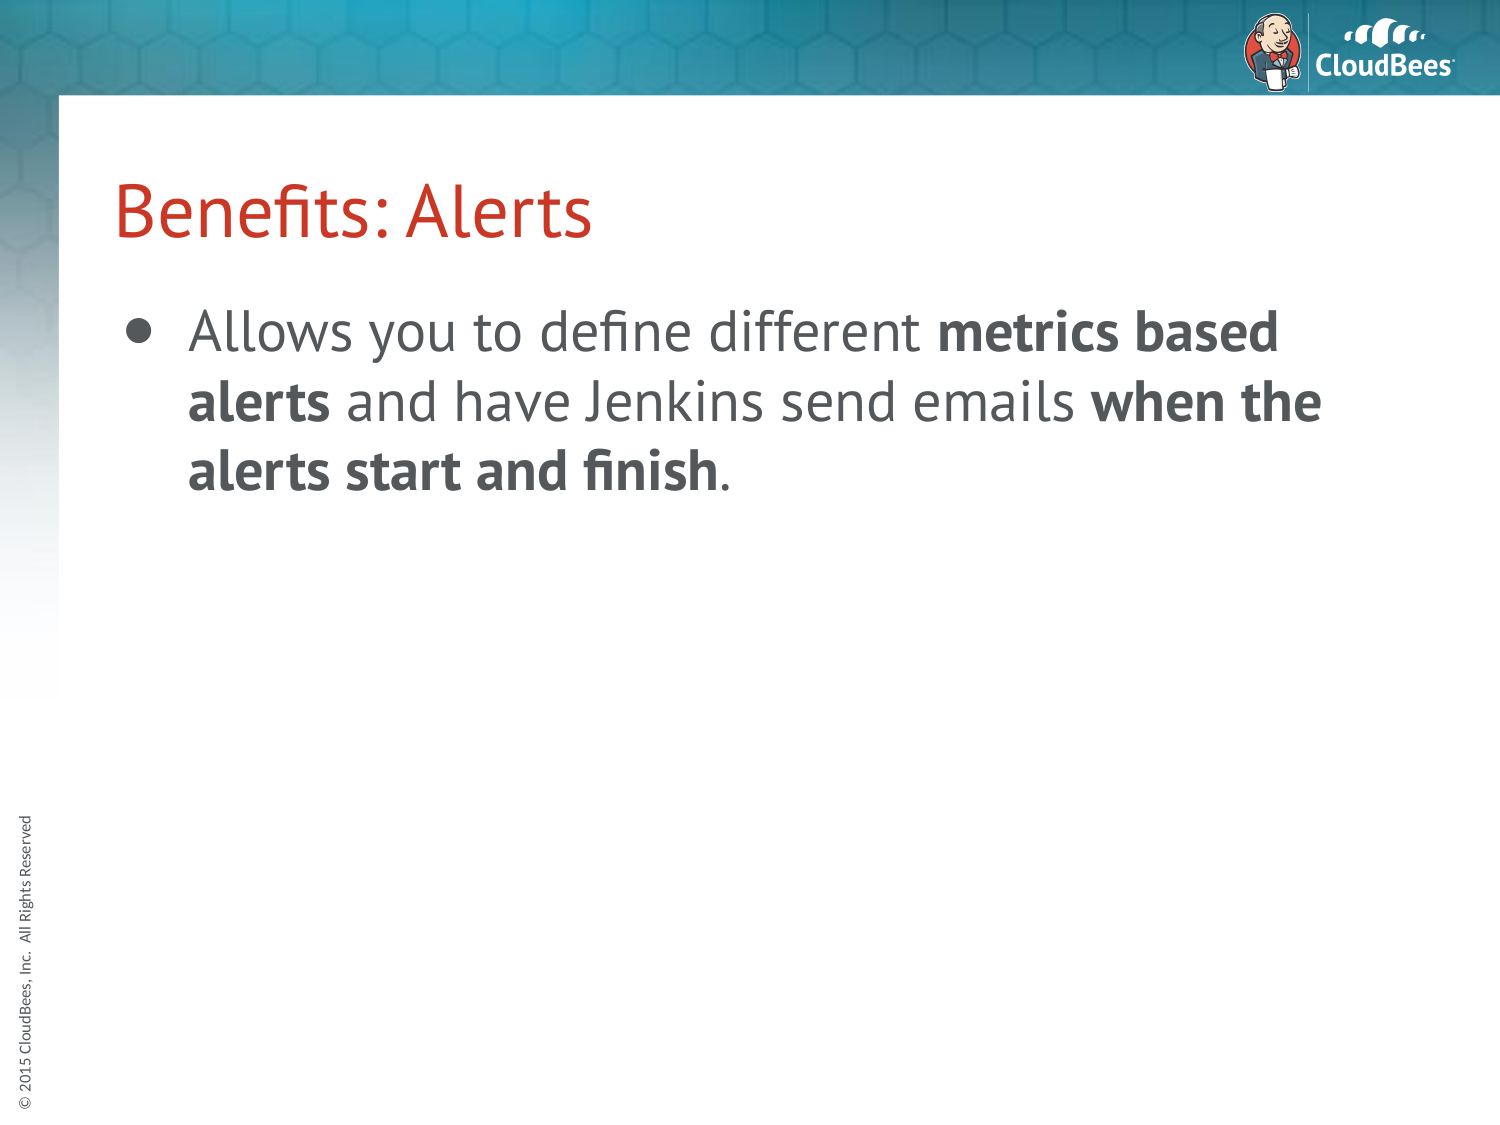

# Benefits: Alerts
Allows you to define different metrics based alerts and have Jenkins send emails when the alerts start and finish.